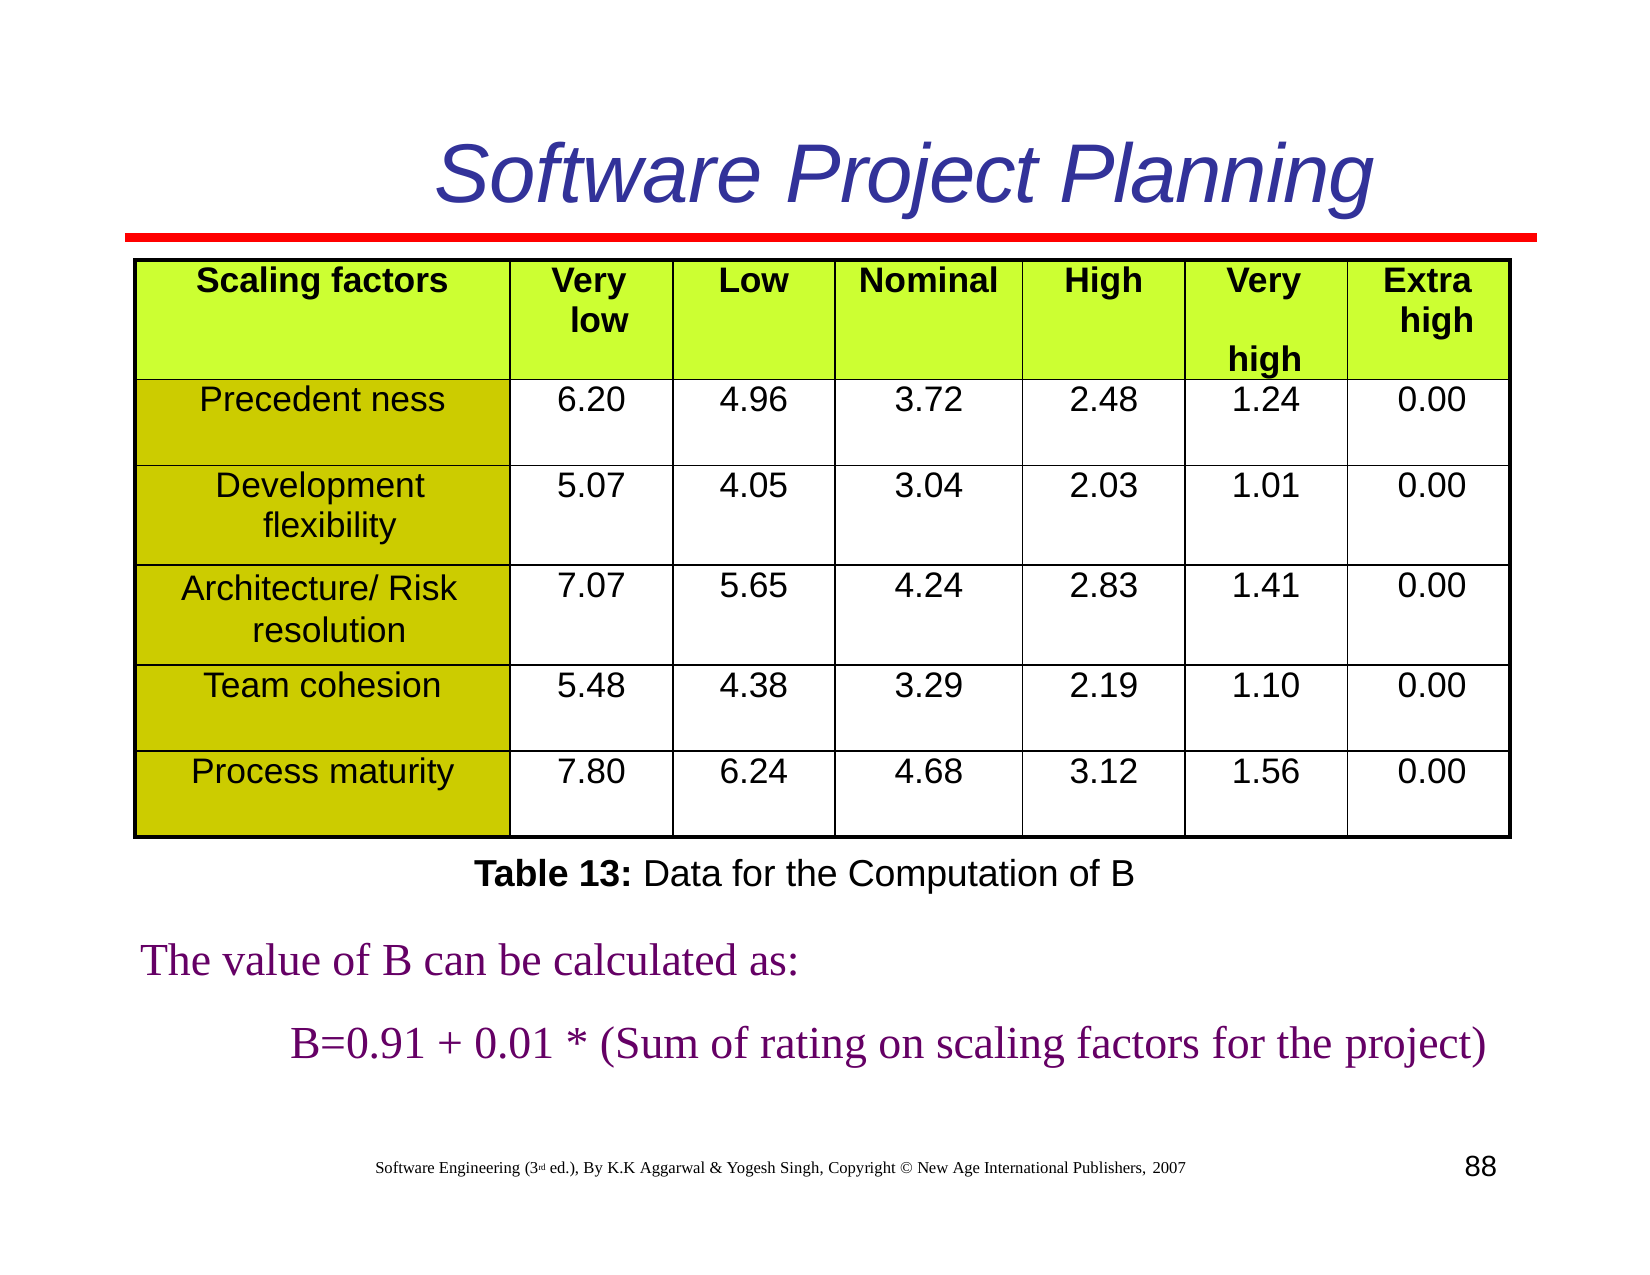

# Software Project Planning

| Scaling factors | Very low | Low | Nominal | High | Very high | Extra high |
| --- | --- | --- | --- | --- | --- | --- |
| Precedent ness | 6.20 | 4.96 | 3.72 | 2.48 | 1.24 | 0.00 |
| Development flexibility | 5.07 | 4.05 | 3.04 | 2.03 | 1.01 | 0.00 |
| Architecture/ Risk resolution | 7.07 | 5.65 | 4.24 | 2.83 | 1.41 | 0.00 |
| Team cohesion | 5.48 | 4.38 | 3.29 | 2.19 | 1.10 | 0.00 |
| Process maturity | 7.80 | 6.24 | 4.68 | 3.12 | 1.56 | 0.00 |
Table 13: Data for the Computation of B

The value of B can be calculated as:
B=0.91 + 0.01 * (Sum of rating on scaling factors for the project)
88
Software Engineering (3rd  ed.), By K.K Aggarwal & Yogesh Singh, Copyright © New Age International Publishers, 2007